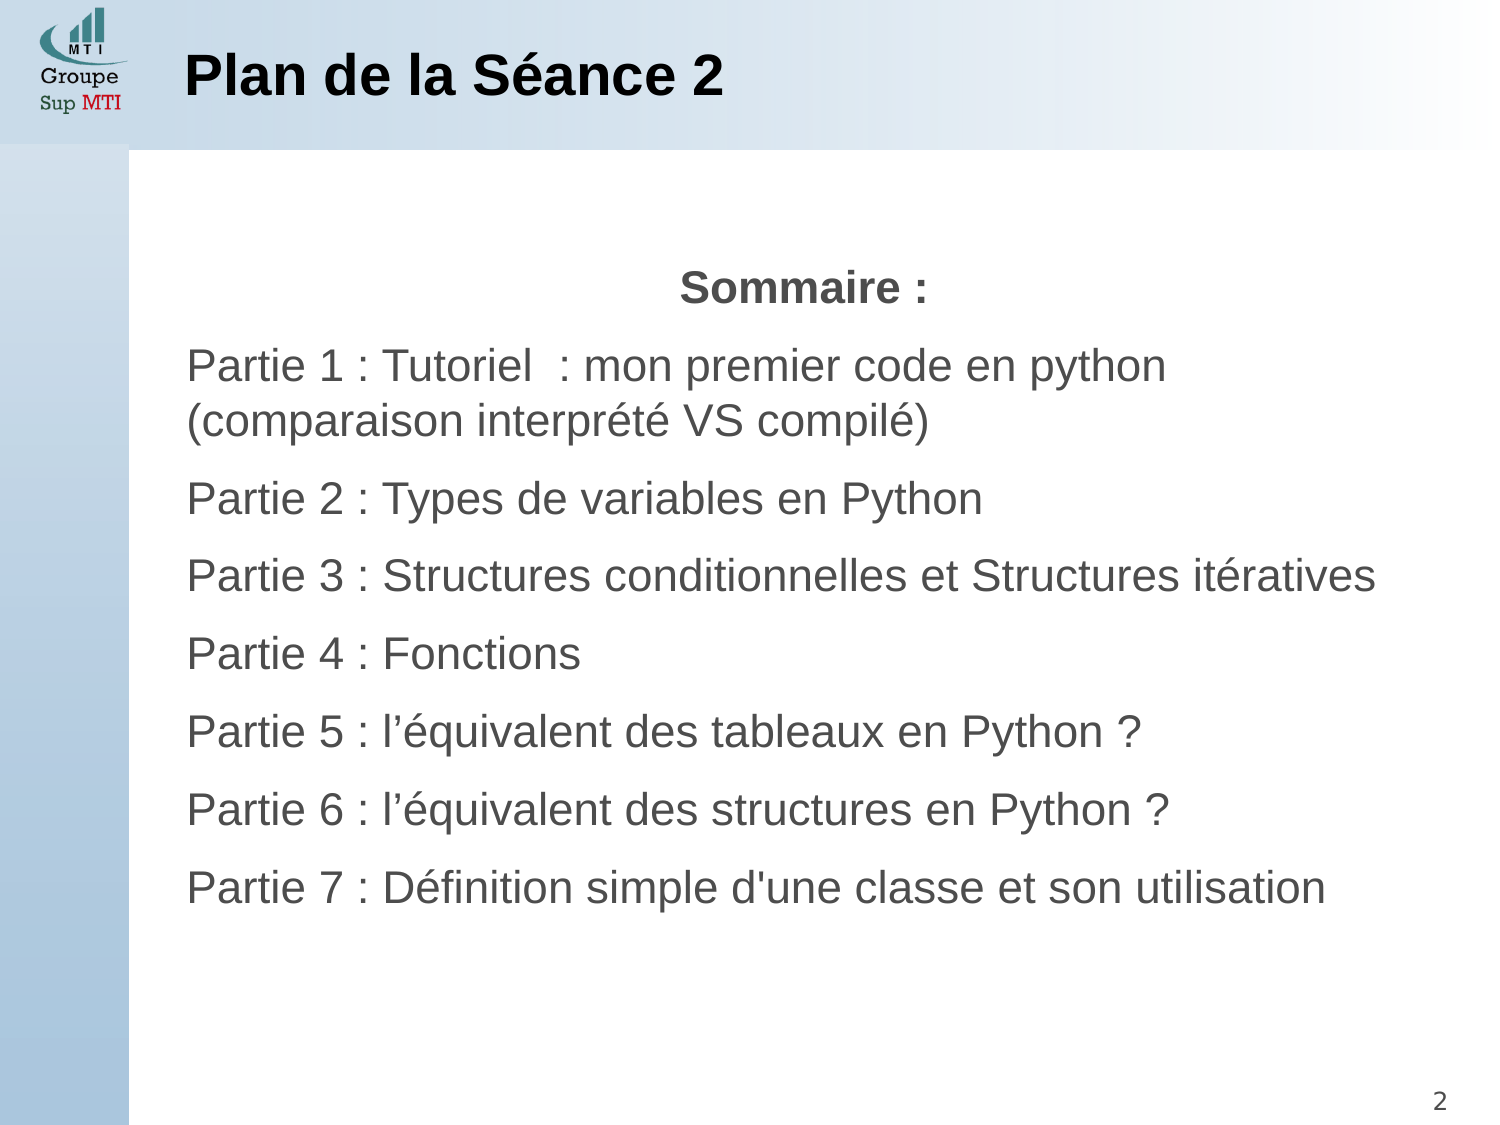

# Plan de la Séance 2
Sommaire :
Partie 1 : Tutoriel  : mon premier code en python (comparaison interprété VS compilé)
Partie 2 : Types de variables en Python
Partie 3 : Structures conditionnelles et Structures itératives
Partie 4 : Fonctions
Partie 5 : l’équivalent des tableaux en Python ?
Partie 6 : l’équivalent des structures en Python ?
Partie 7 : Définition simple d'une classe et son utilisation